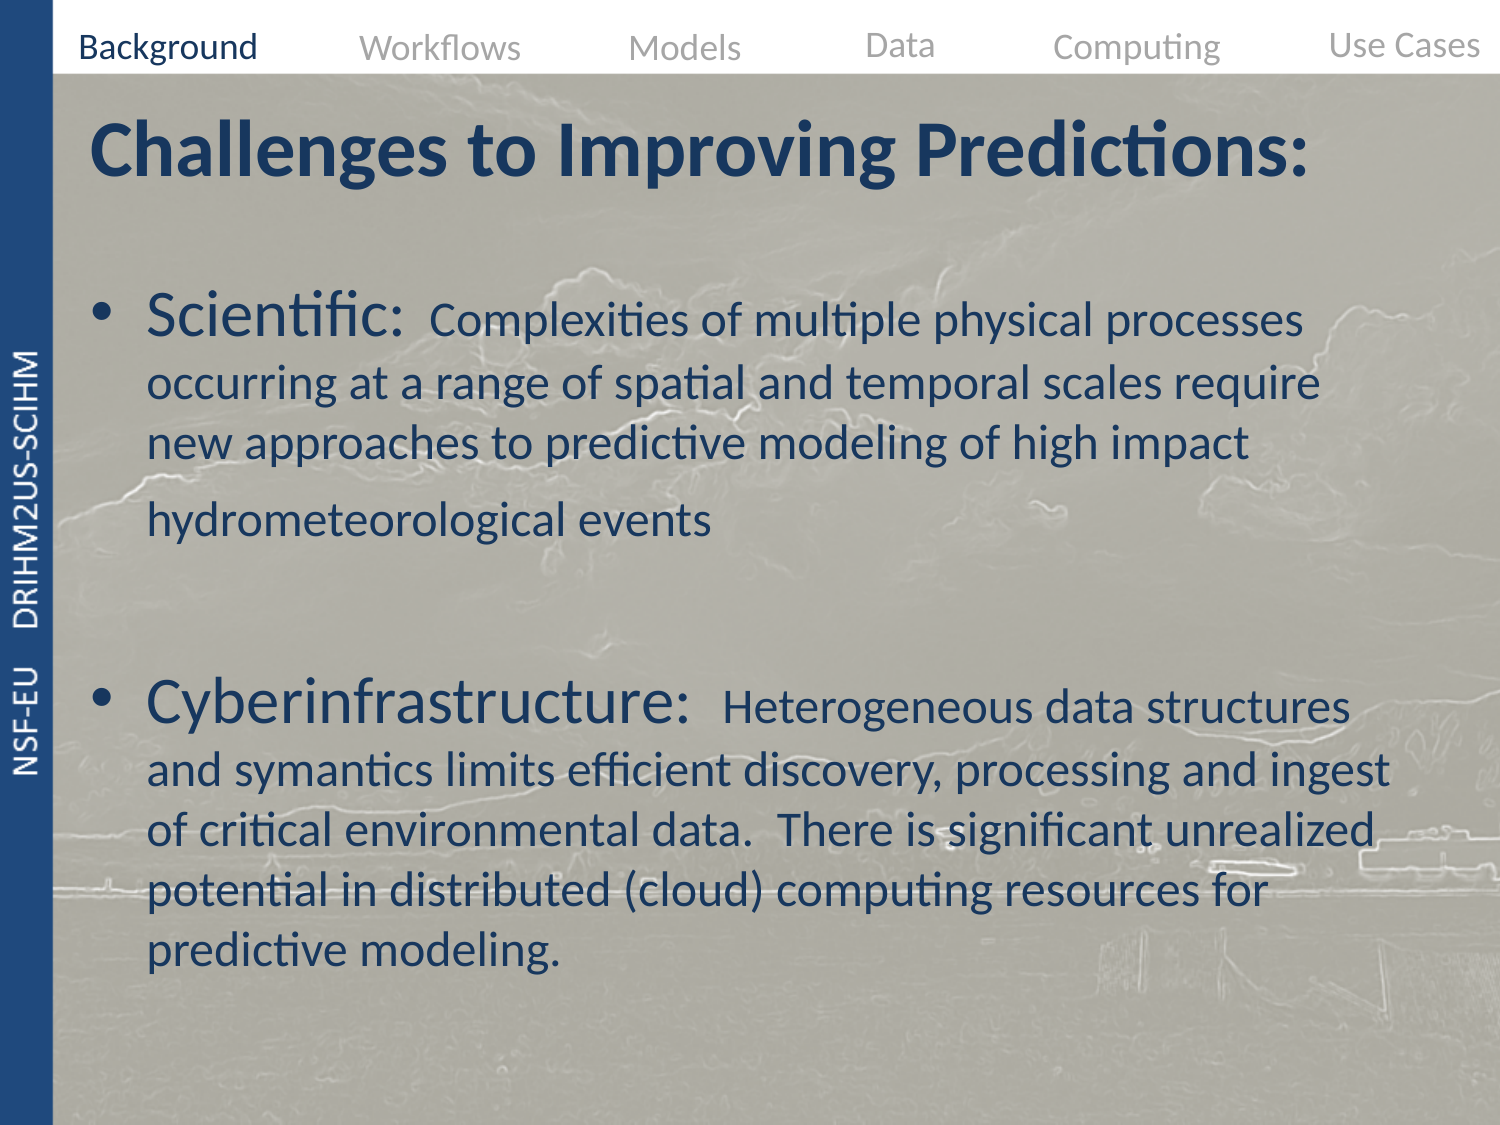

Data
Use Cases
Background
Computing
Workflows
Models
# Challenges to Improving Predictions:
Scientific:  Complexities of multiple physical processes occurring at a range of spatial and temporal scales require new approaches to predictive modeling of high impact hydrometeorological events

Cyberinfrastructure:  Heterogeneous data structures and symantics limits efficient discovery, processing and ingest of critical environmental data.  There is significant unrealized potential in distributed (cloud) computing resources for predictive modeling.